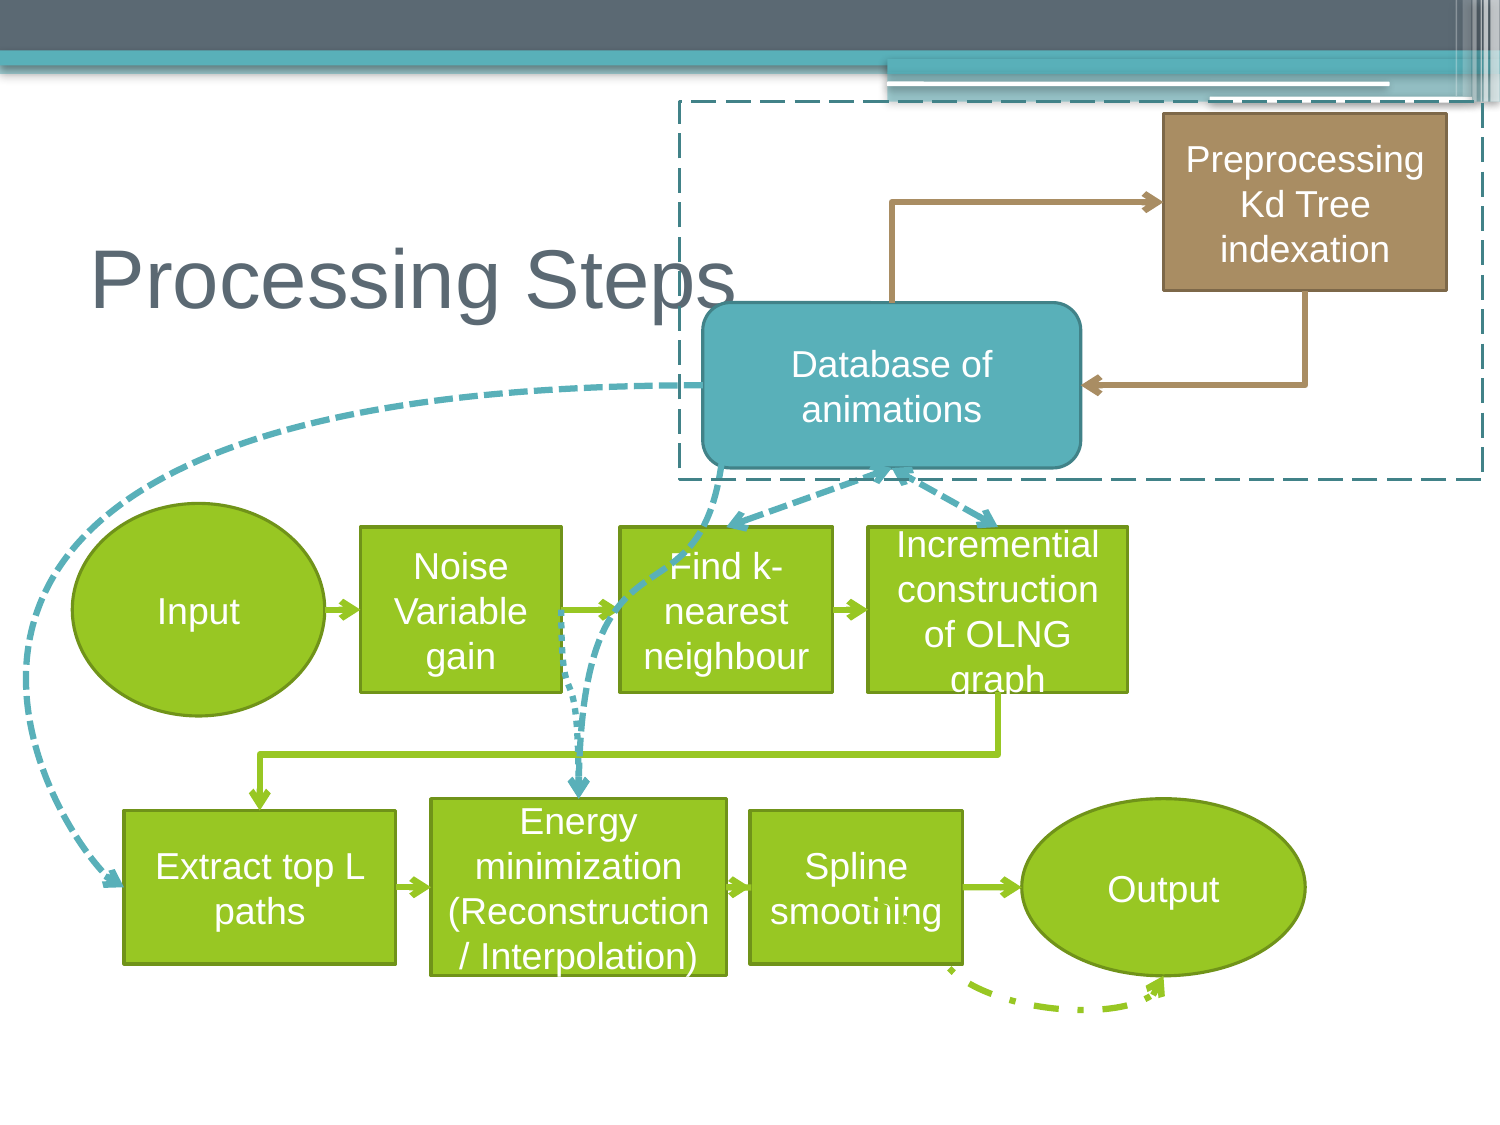

Preprocessing
Kd Tree indexation
# Processing Steps
Database of animations

Input
Noise Variable gain
Find k-nearest neighbour
Incremential construction of OLNG graph
Energy minimization (Reconstruction / Interpolation)
Output
Extract top L paths
Spline smoothing